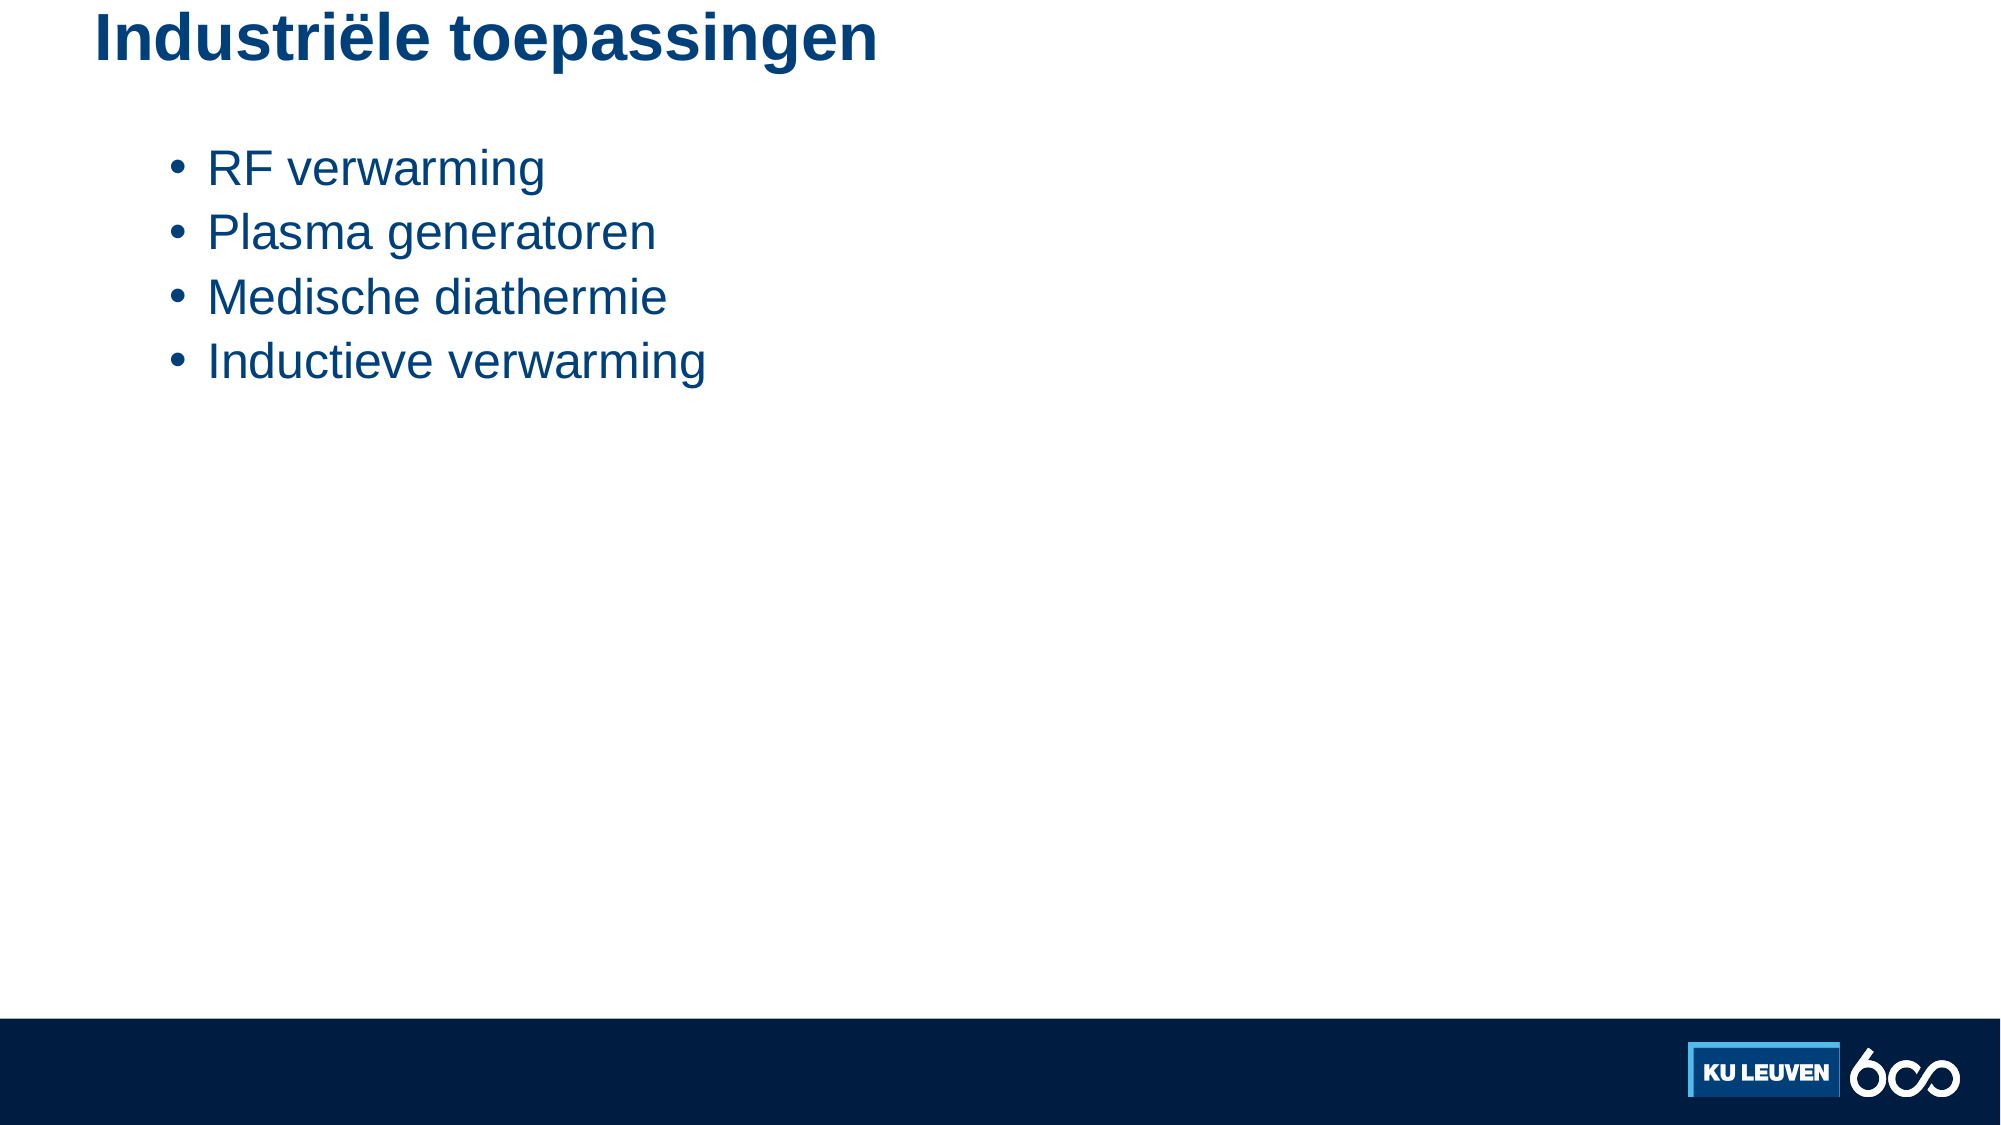

# Industriële toepassingen
RF verwarming
Plasma generatoren
Medische diathermie
Inductieve verwarming